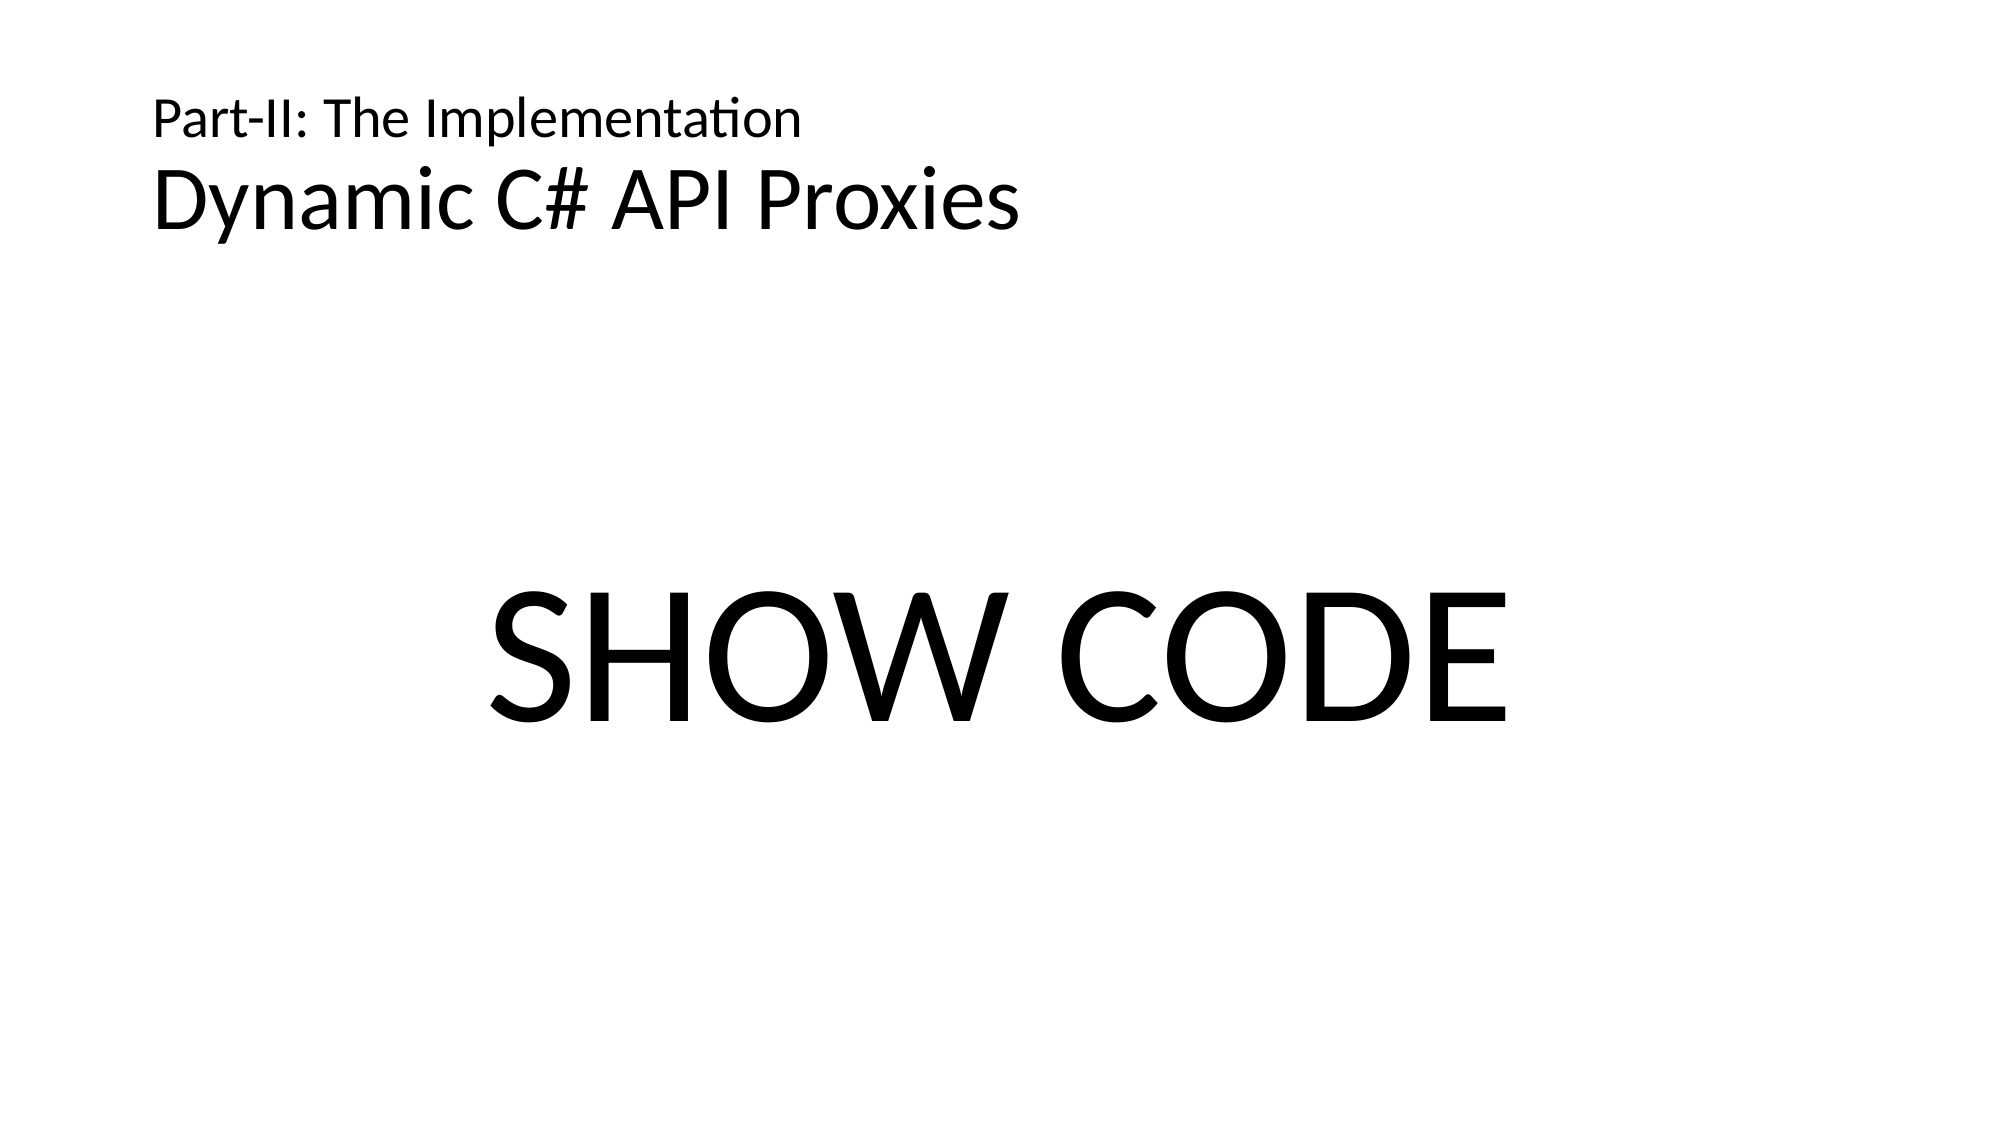

# Part-II: The Implementation Dynamic C# API Proxies
SHOW CODE